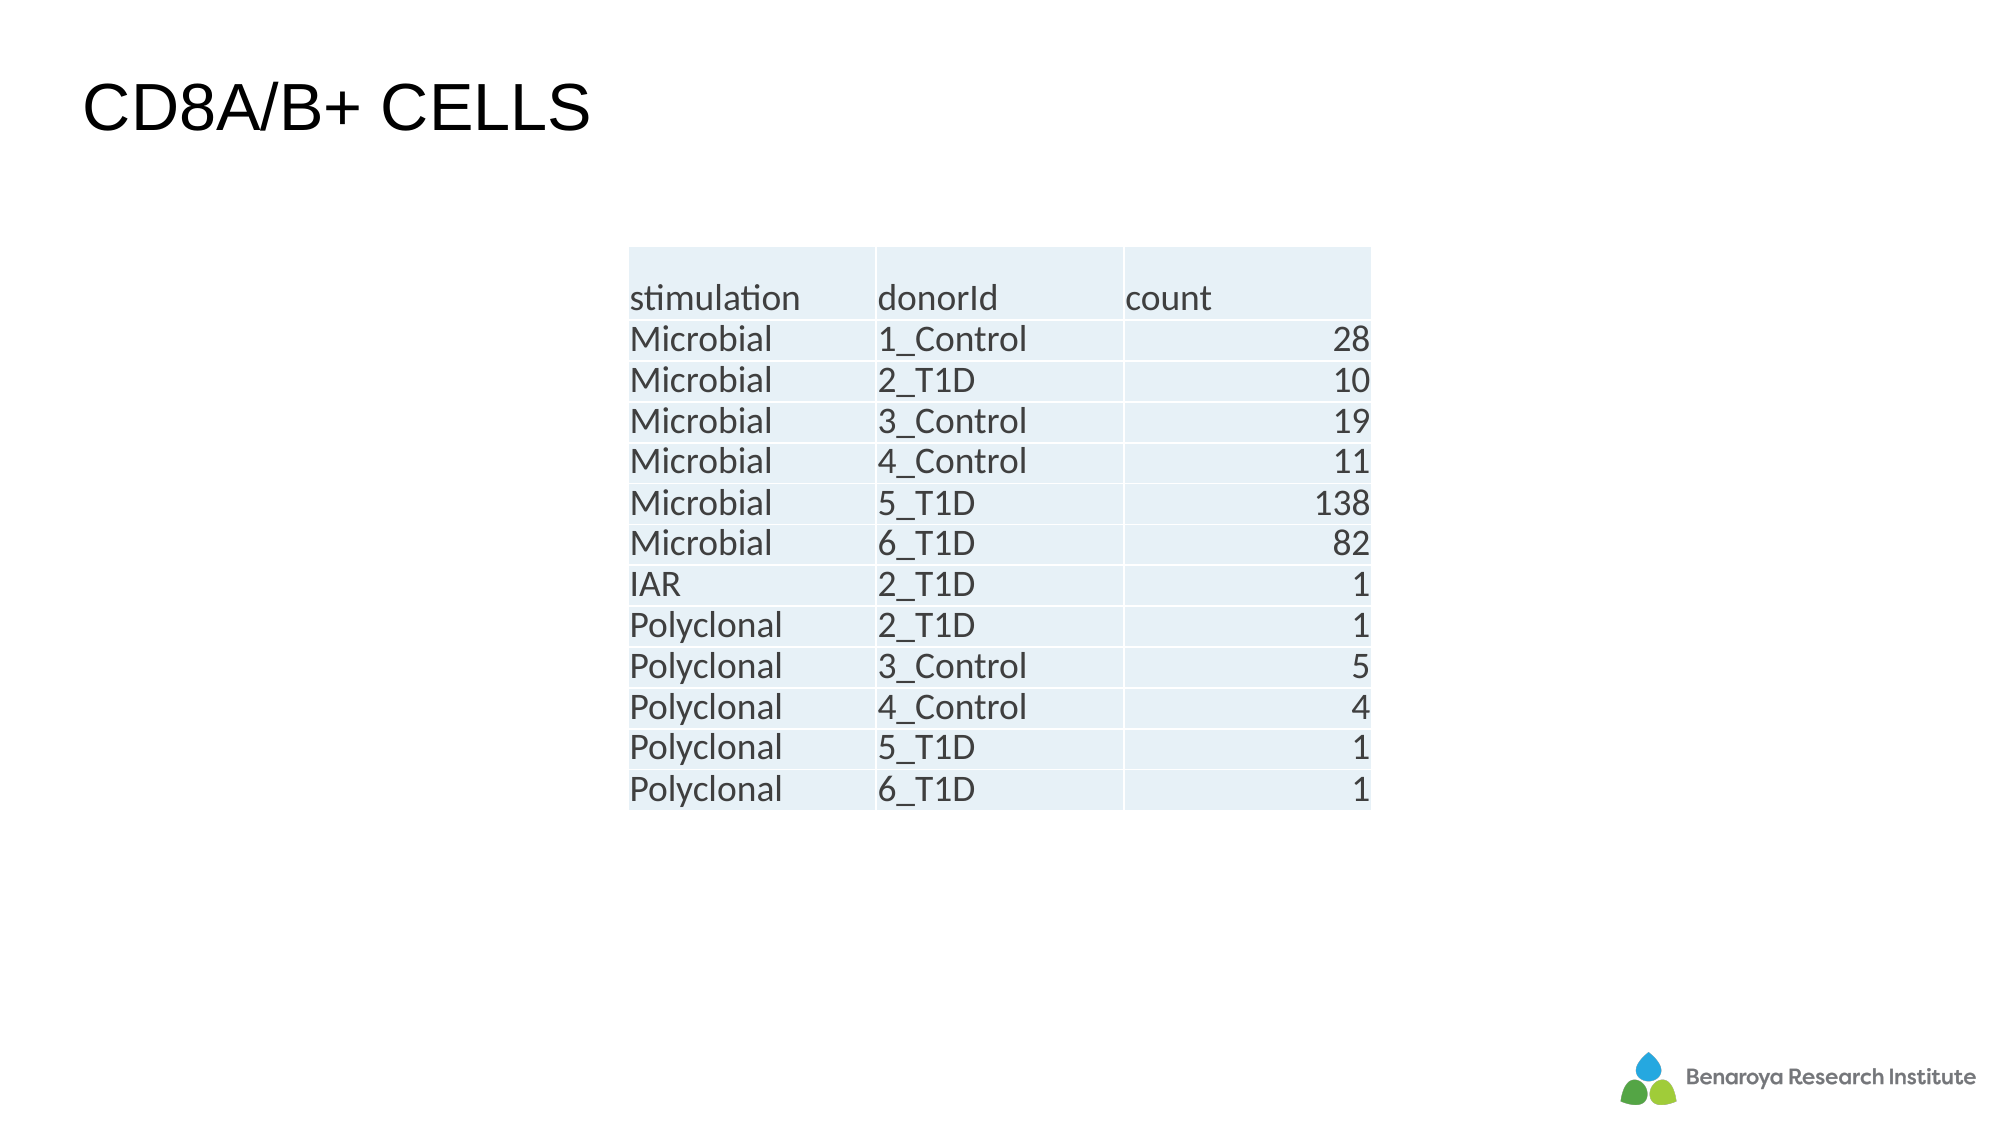

# Cd8a/b+ cells
| stimulation | donorId | count |
| --- | --- | --- |
| Microbial | 1\_Control | 28 |
| Microbial | 2\_T1D | 10 |
| Microbial | 3\_Control | 19 |
| Microbial | 4\_Control | 11 |
| Microbial | 5\_T1D | 138 |
| Microbial | 6\_T1D | 82 |
| IAR | 2\_T1D | 1 |
| Polyclonal | 2\_T1D | 1 |
| Polyclonal | 3\_Control | 5 |
| Polyclonal | 4\_Control | 4 |
| Polyclonal | 5\_T1D | 1 |
| Polyclonal | 6\_T1D | 1 |